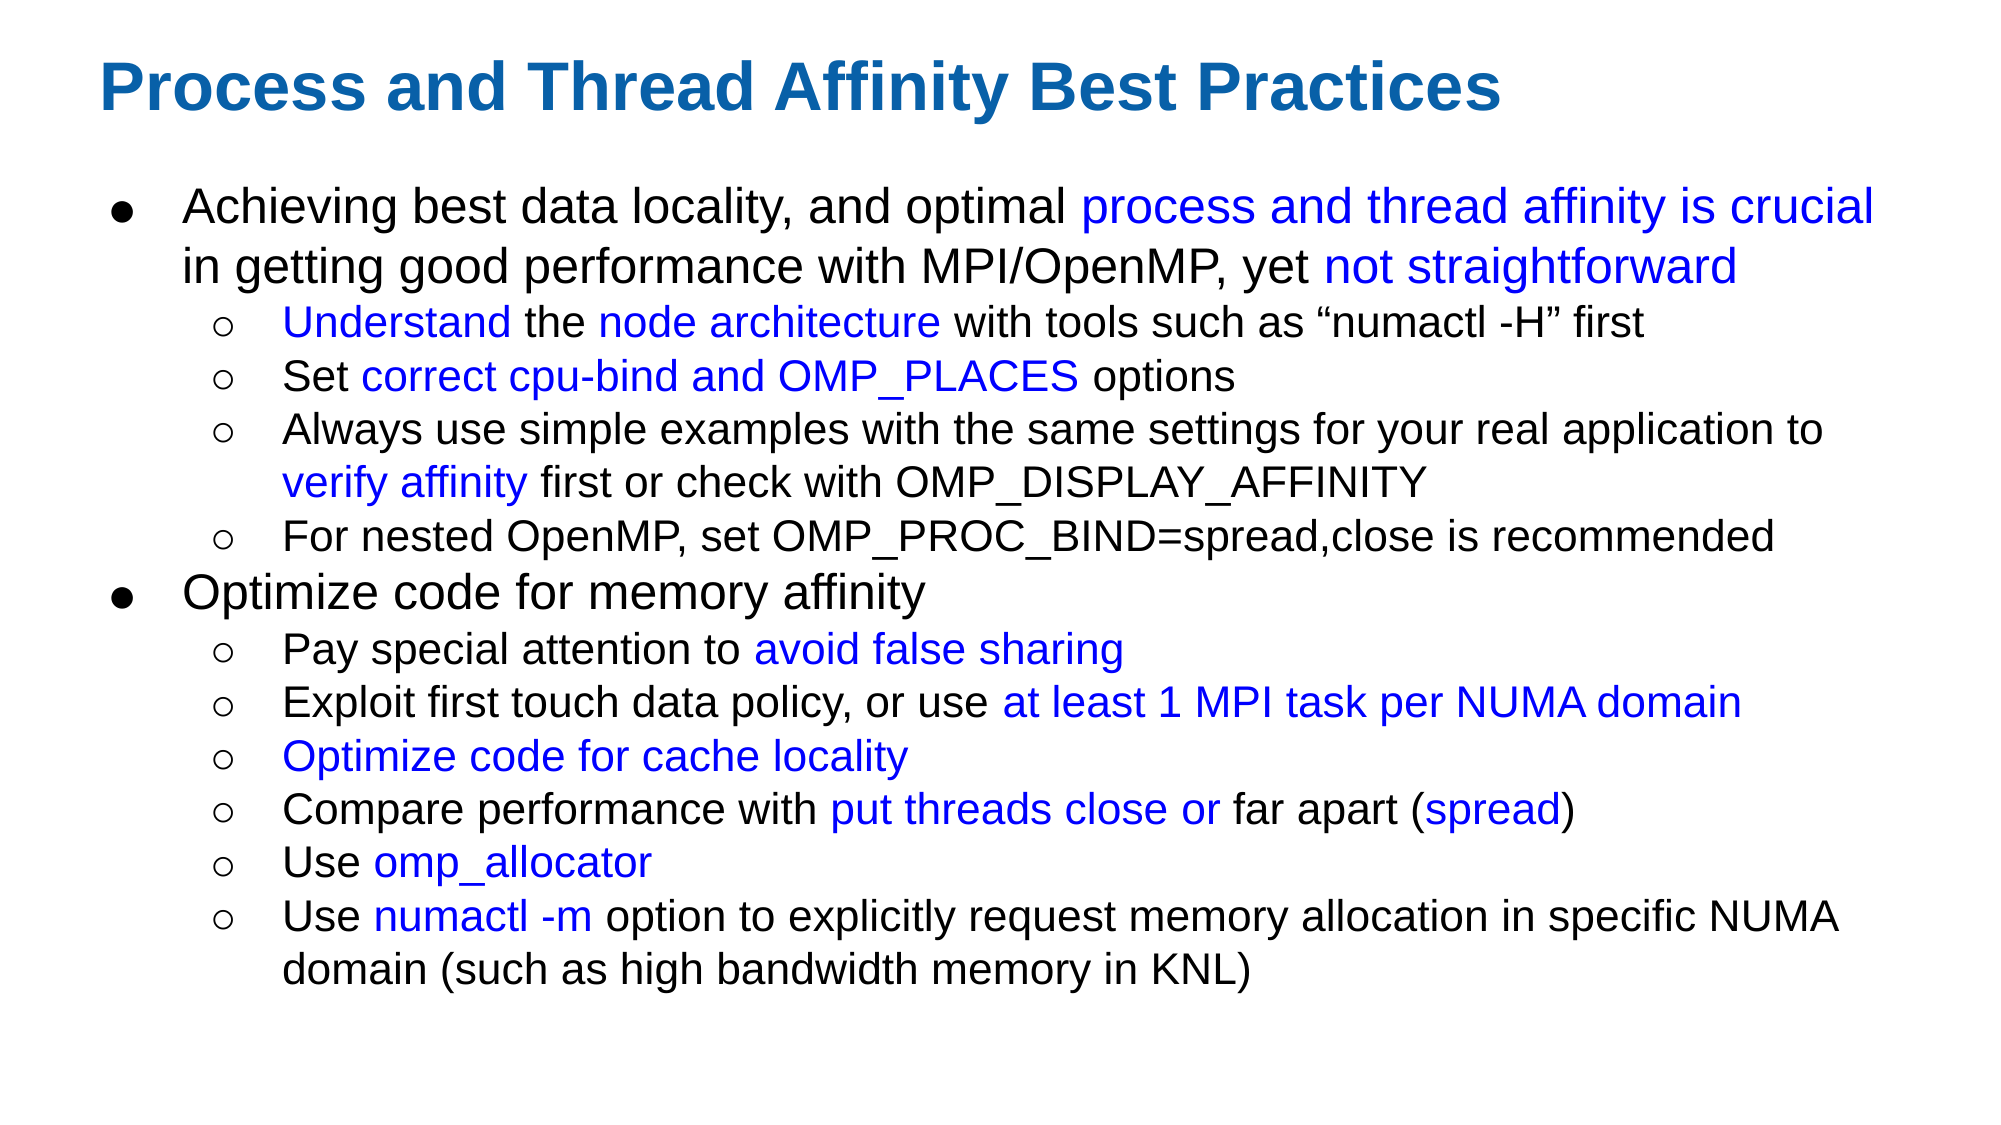

# Process and Thread Affinity Best Practices
Achieving best data locality, and optimal process and thread affinity is crucial in getting good performance with MPI/OpenMP, yet not straightforward
Understand the node architecture with tools such as “numactl -H” first
Set correct cpu-bind and OMP_PLACES options
Always use simple examples with the same settings for your real application to verify affinity first or check with OMP_DISPLAY_AFFINITY
For nested OpenMP, set OMP_PROC_BIND=spread,close is recommended
Optimize code for memory affinity
Pay special attention to avoid false sharing
Exploit first touch data policy, or use at least 1 MPI task per NUMA domain
Optimize code for cache locality
Compare performance with put threads close or far apart (spread)
Use omp_allocator
Use numactl -m option to explicitly request memory allocation in specific NUMA domain (such as high bandwidth memory in KNL)